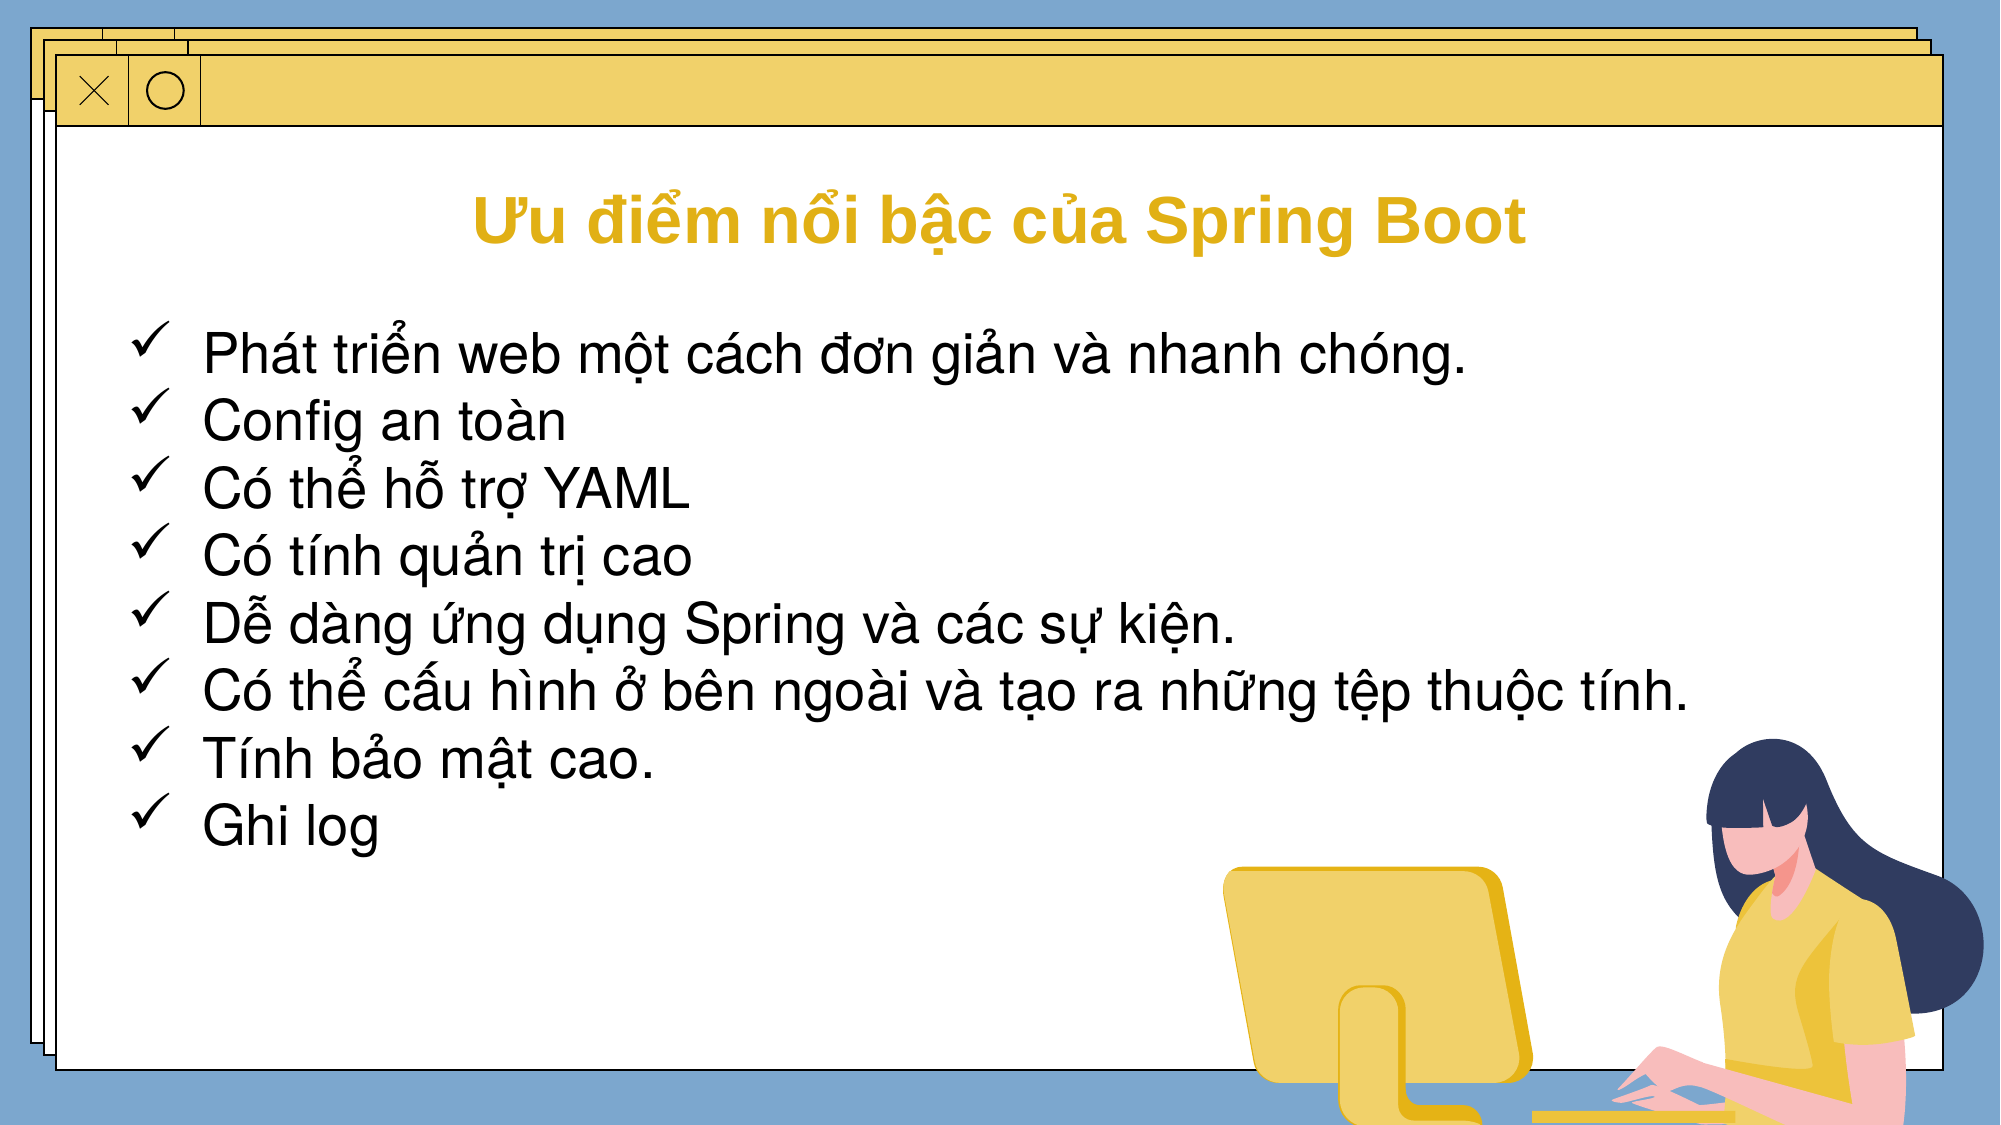

Ưu điểm nổi bậc của Spring Boot
Phát triển web một cách đơn giản và nhanh chóng.
Config an toàn
Có thể hỗ trợ YAML
Có tính quản trị cao
Dễ dàng ứng dụng Spring và các sự kiện.
Có thể cấu hình ở bên ngoài và tạo ra những tệp thuộc tính.
Tính bảo mật cao.
Ghi log